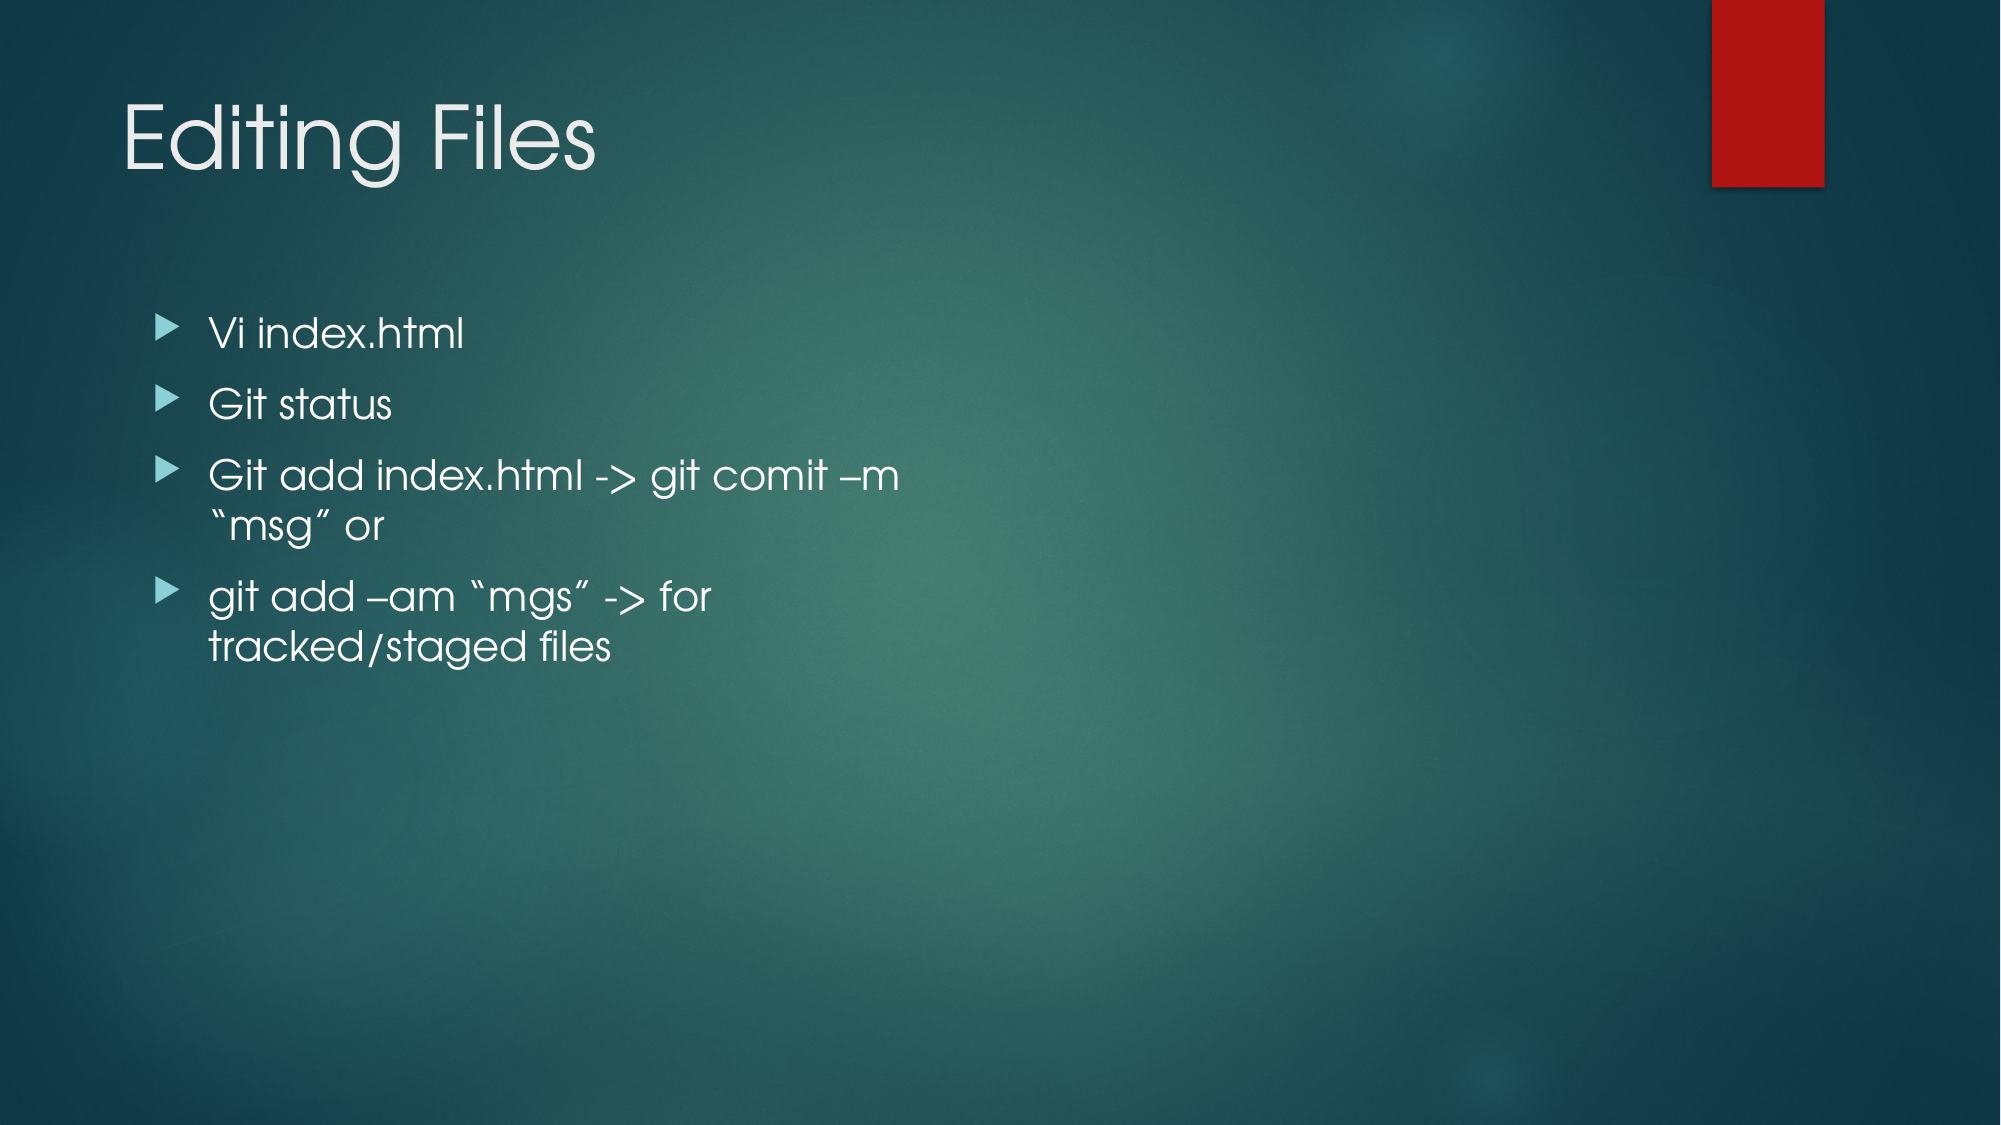

# Editing Files
Vi index.html
Git status
Git add index.html -> git comit –m “msg” or
git add –am “mgs” -> for tracked/staged files